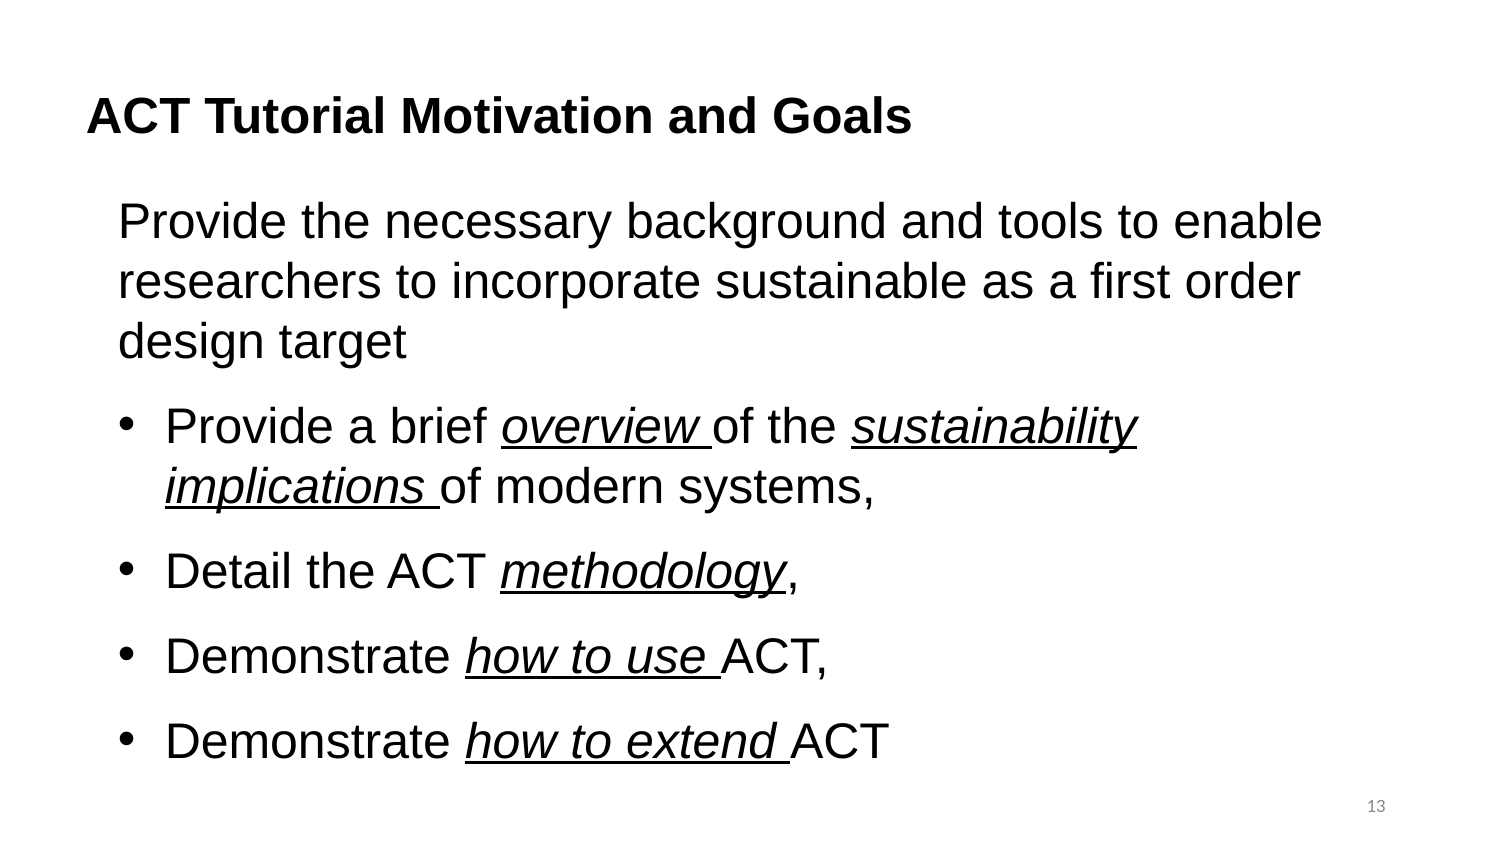

# ACT Tutorial Motivation and Goals
Provide the necessary background and tools to enable researchers to incorporate sustainable as a first order design target
Provide a brief overview of the sustainability implications of modern systems,
Detail the ACT methodology,
Demonstrate how to use ACT,
Demonstrate how to extend ACT
13